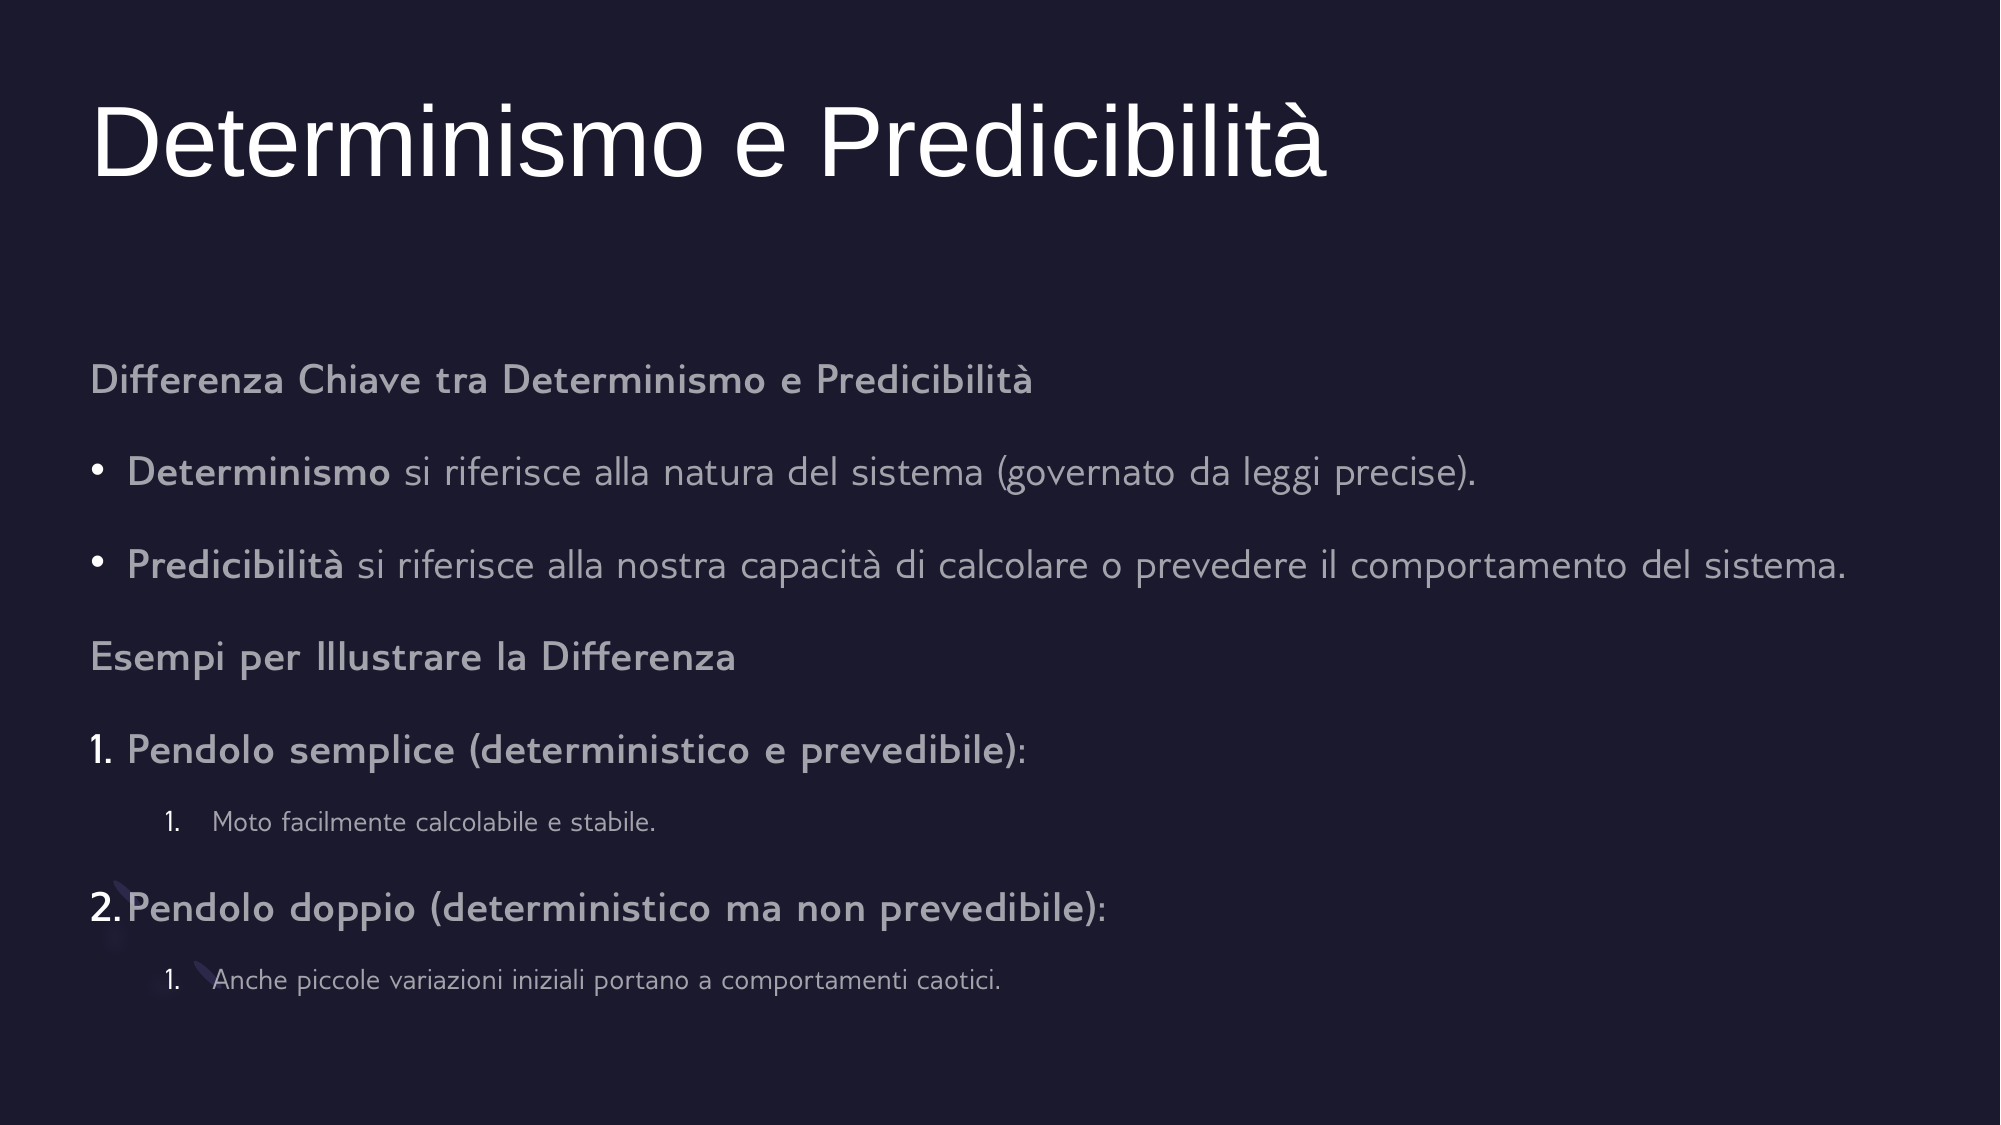

# Determinismo e Predicibilità
Differenza Chiave tra Determinismo e Predicibilità
Determinismo si riferisce alla natura del sistema (governato da leggi precise).
Predicibilità si riferisce alla nostra capacità di calcolare o prevedere il comportamento del sistema.
Esempi per Illustrare la Differenza
Pendolo semplice (deterministico e prevedibile):
Moto facilmente calcolabile e stabile.
Pendolo doppio (deterministico ma non prevedibile):
Anche piccole variazioni iniziali portano a comportamenti caotici.